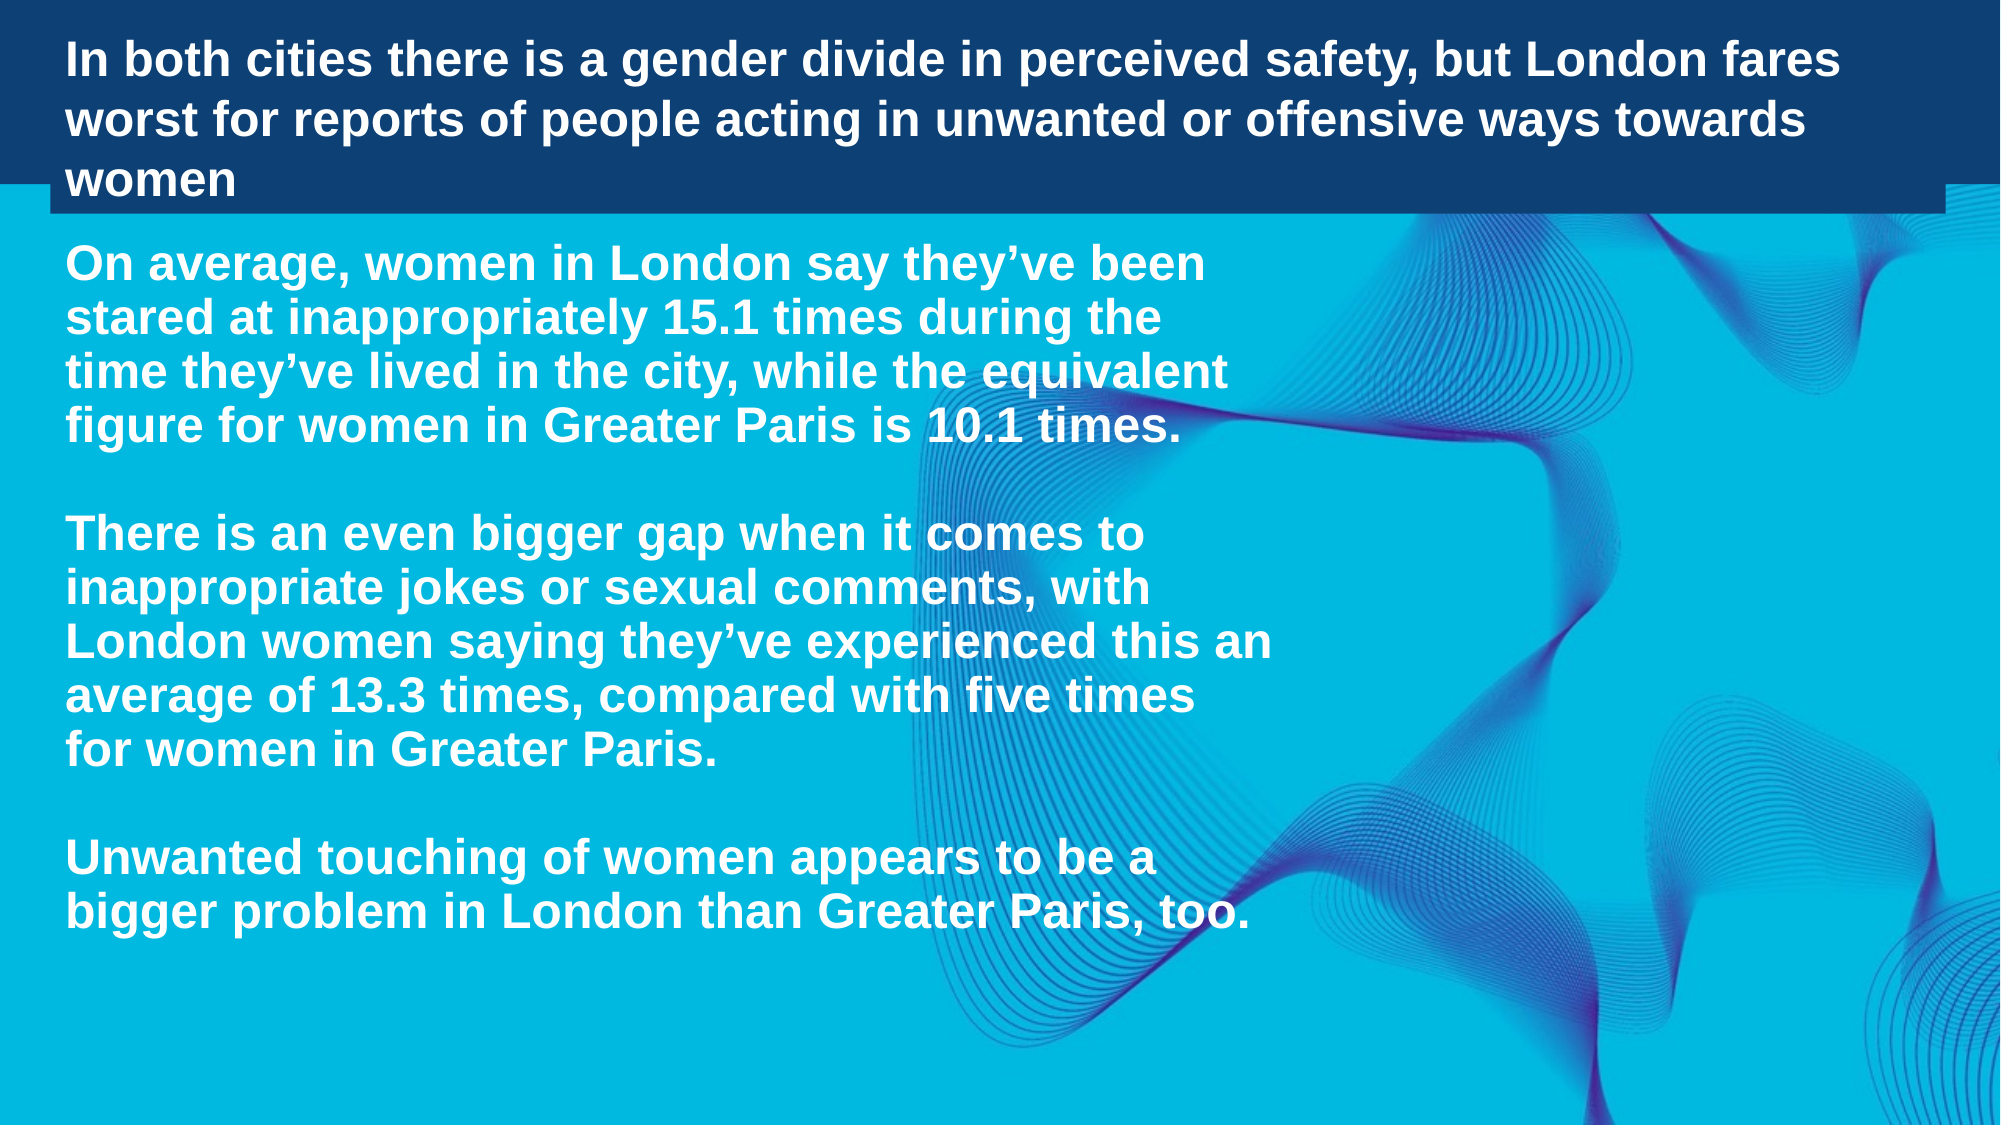

In both cities there is a gender divide in perceived safety, but London fares worst for reports of people acting in unwanted or offensive ways towards women
# On average, women in London say they’ve been stared at inappropriately 15.1 times during the time they’ve lived in the city, while the equivalent figure for women in Greater Paris is 10.1 times. There is an even bigger gap when it comes to inappropriate jokes or sexual comments, with London women saying they’ve experienced this an average of 13.3 times, compared with five times for women in Greater Paris. Unwanted touching of women appears to be a bigger problem in London than Greater Paris, too.